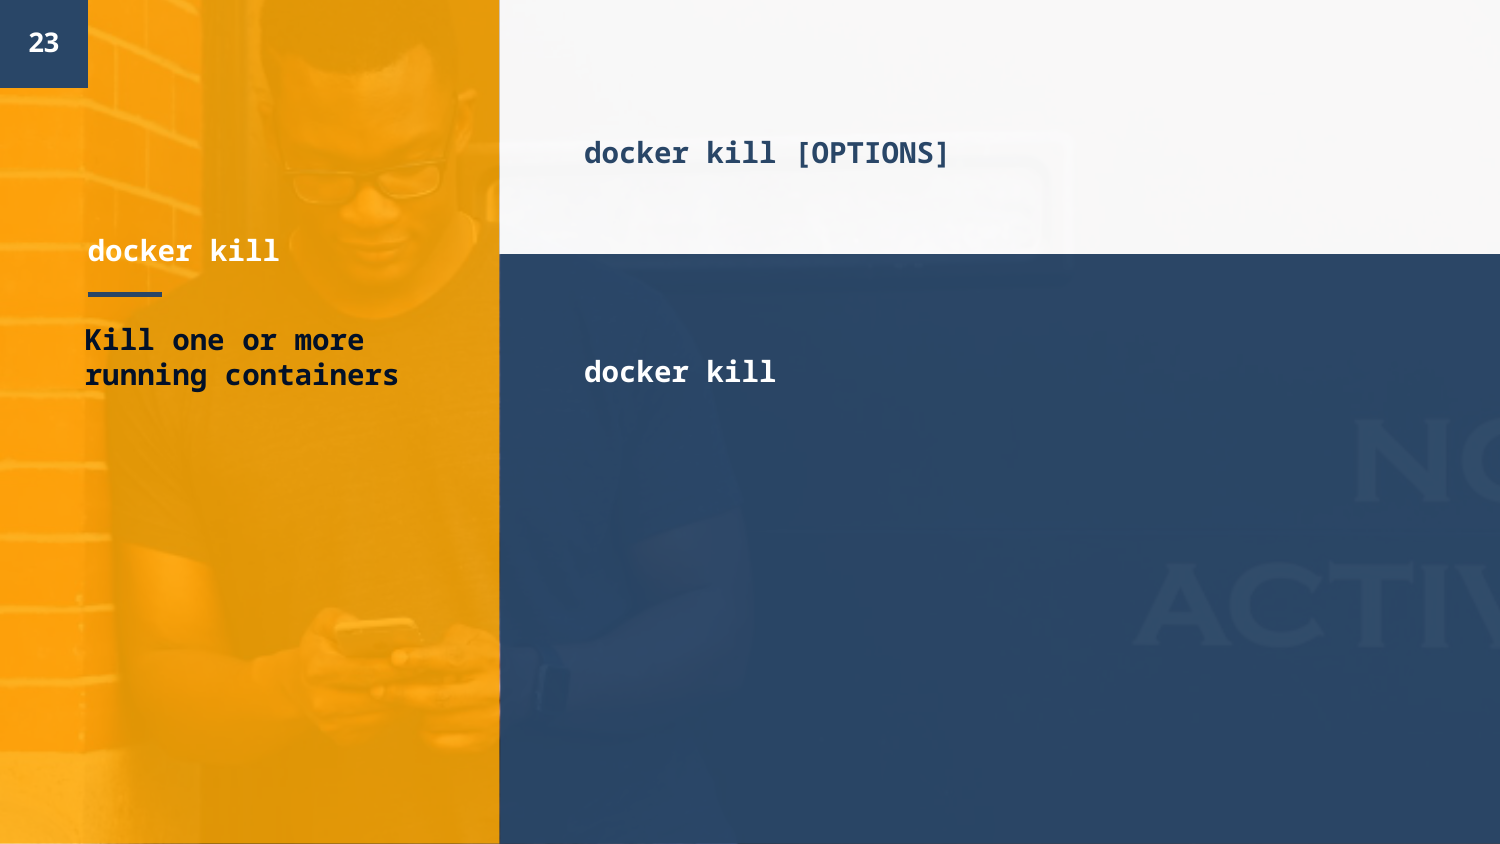

23
docker kill [OPTIONS]
# docker kill
docker kill
Kill one or more running containers